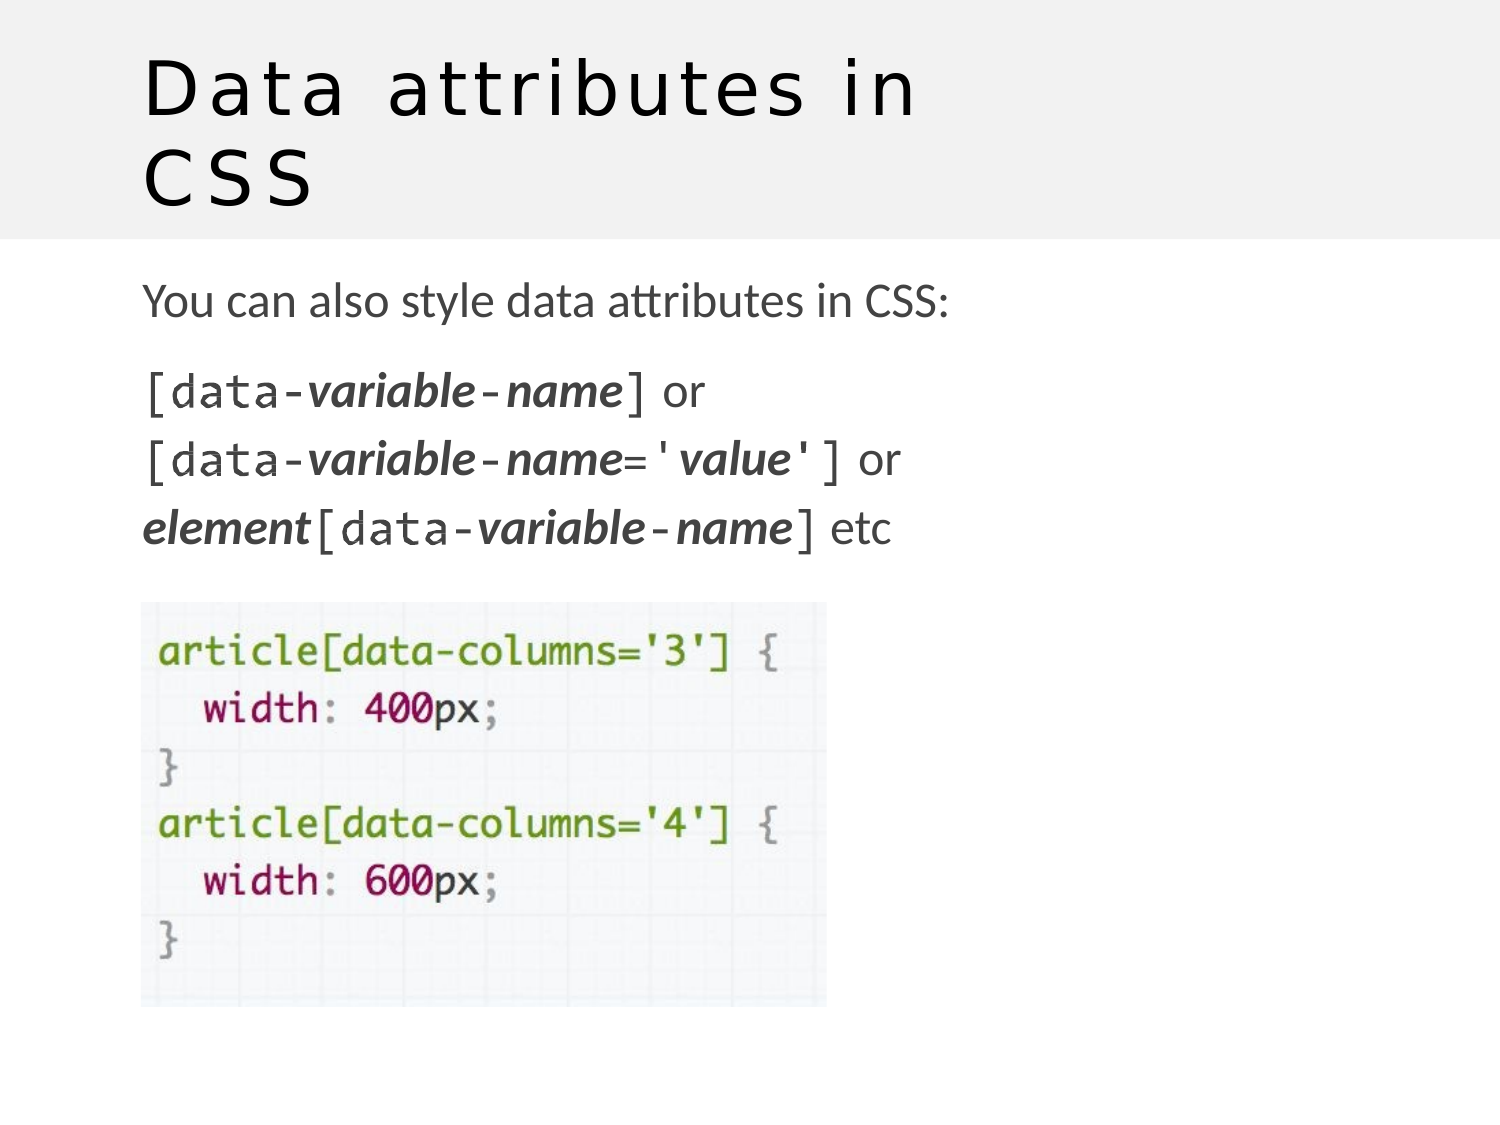

# Data attributes in CSS
You can also style data attributes in CSS:
variable	name	or
variable	name	value	or
etc

element
variable	name